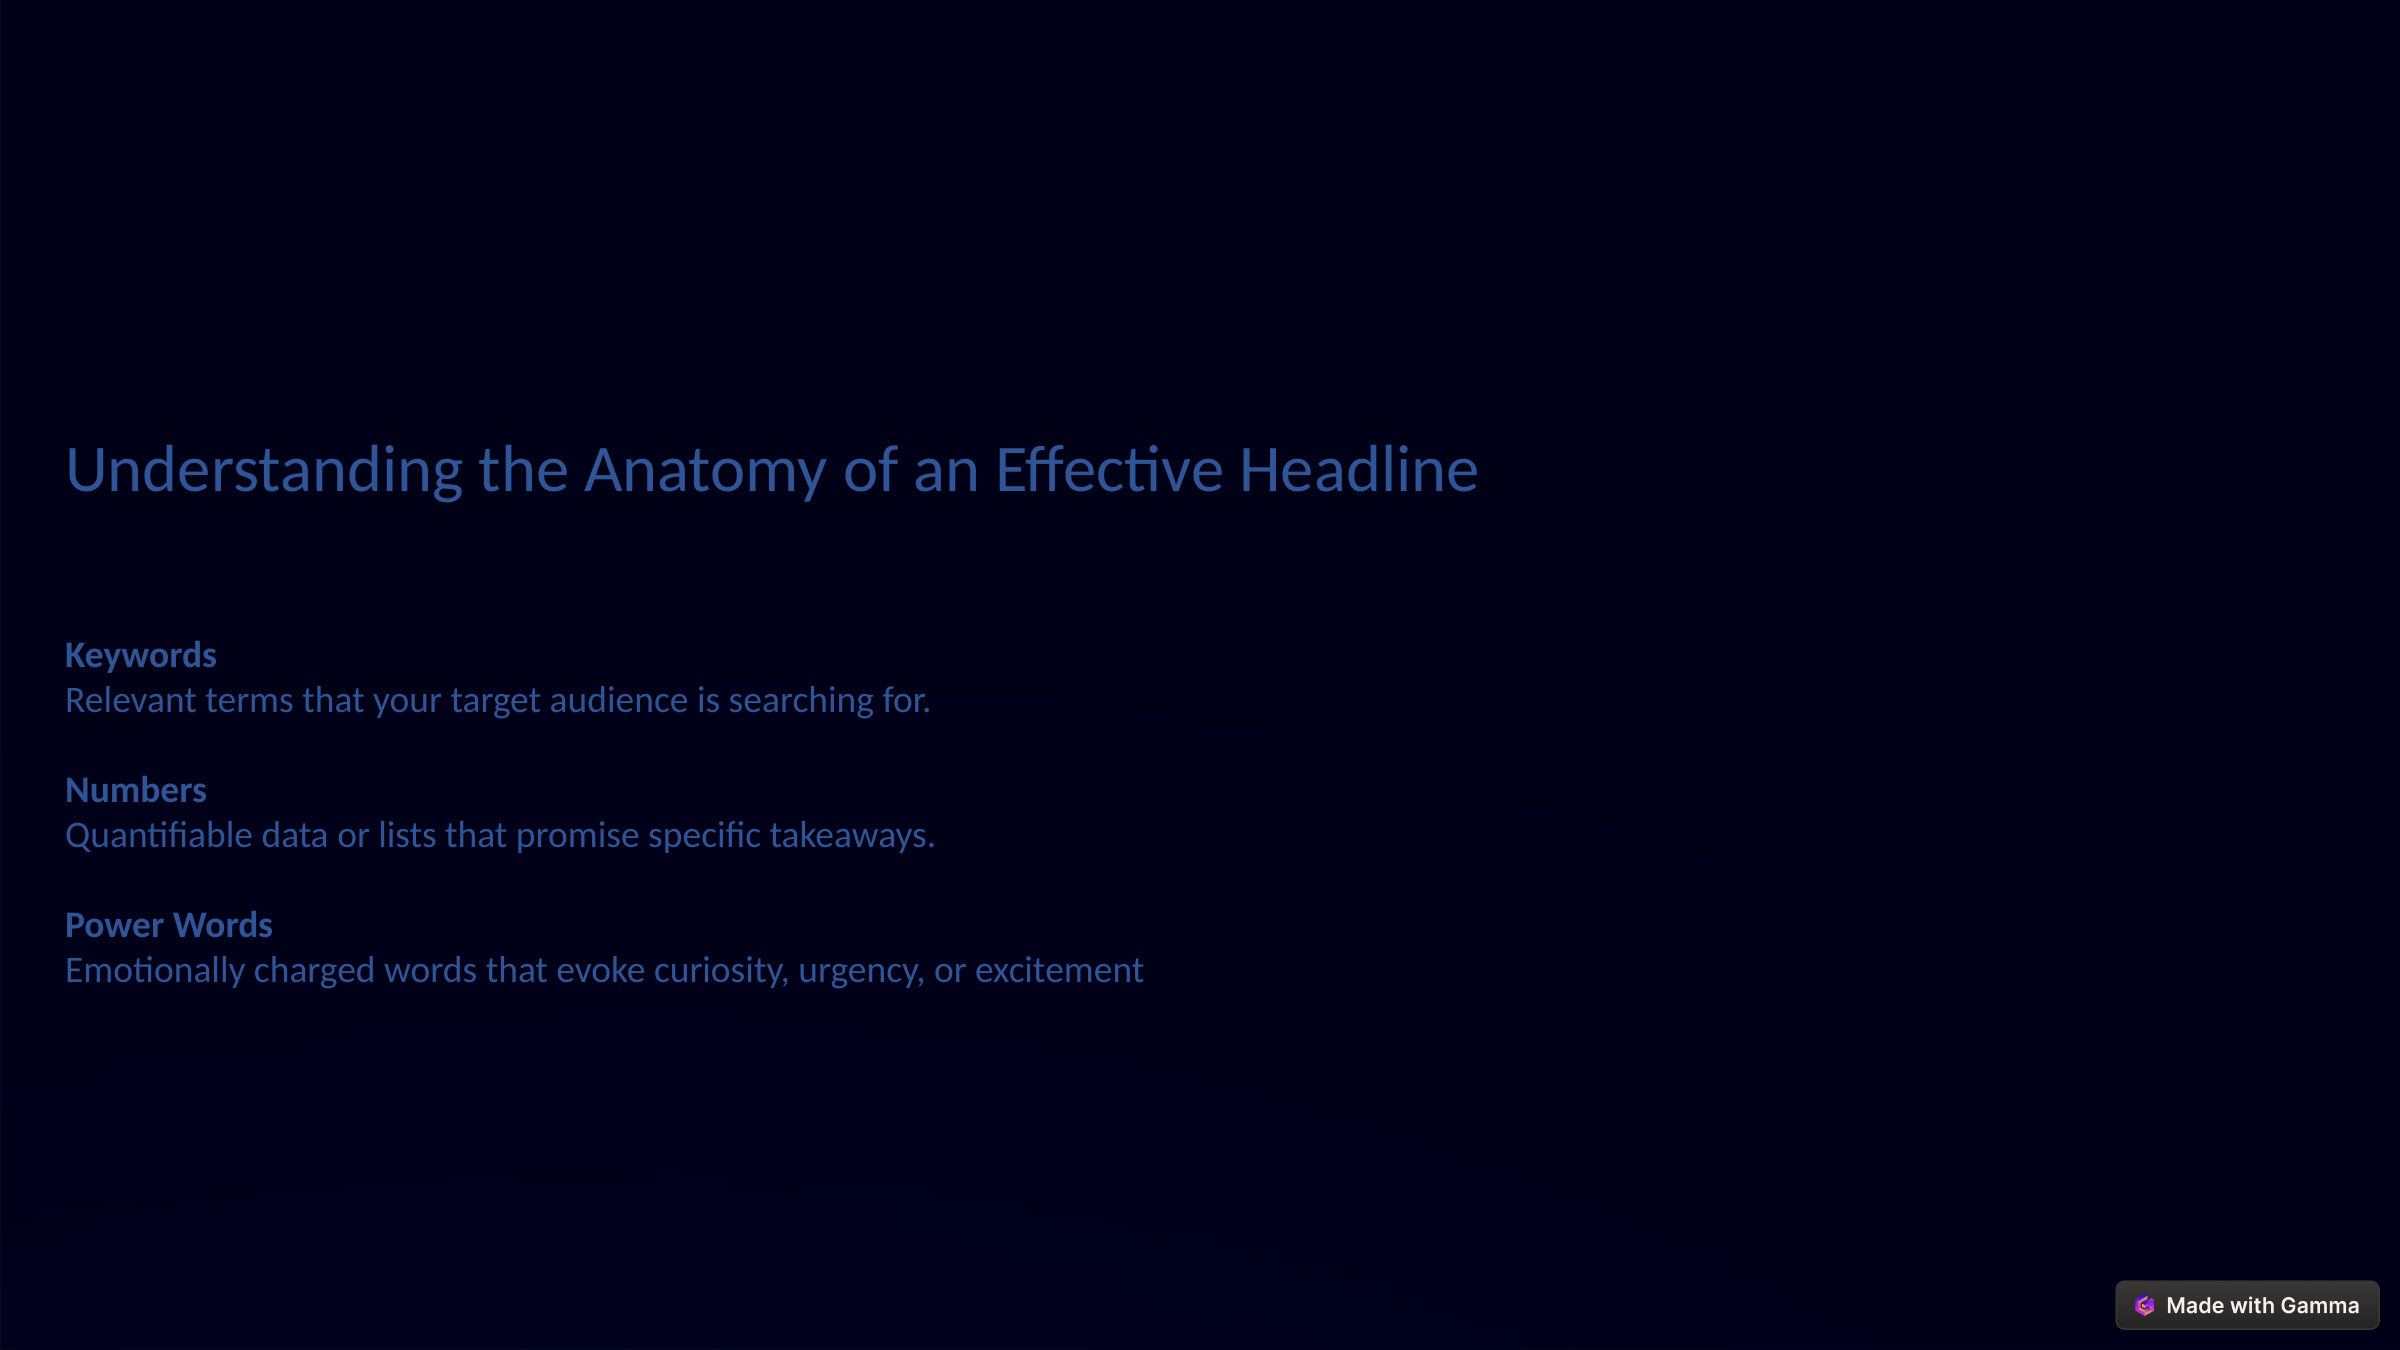

Understanding the Anatomy of an Effective Headline

Keywords
Relevant terms that your target audience is searching for.
Numbers
Quantifiable data or lists that promise specific takeaways.
Power Words
Emotionally charged words that evoke curiosity, urgency, or excitement